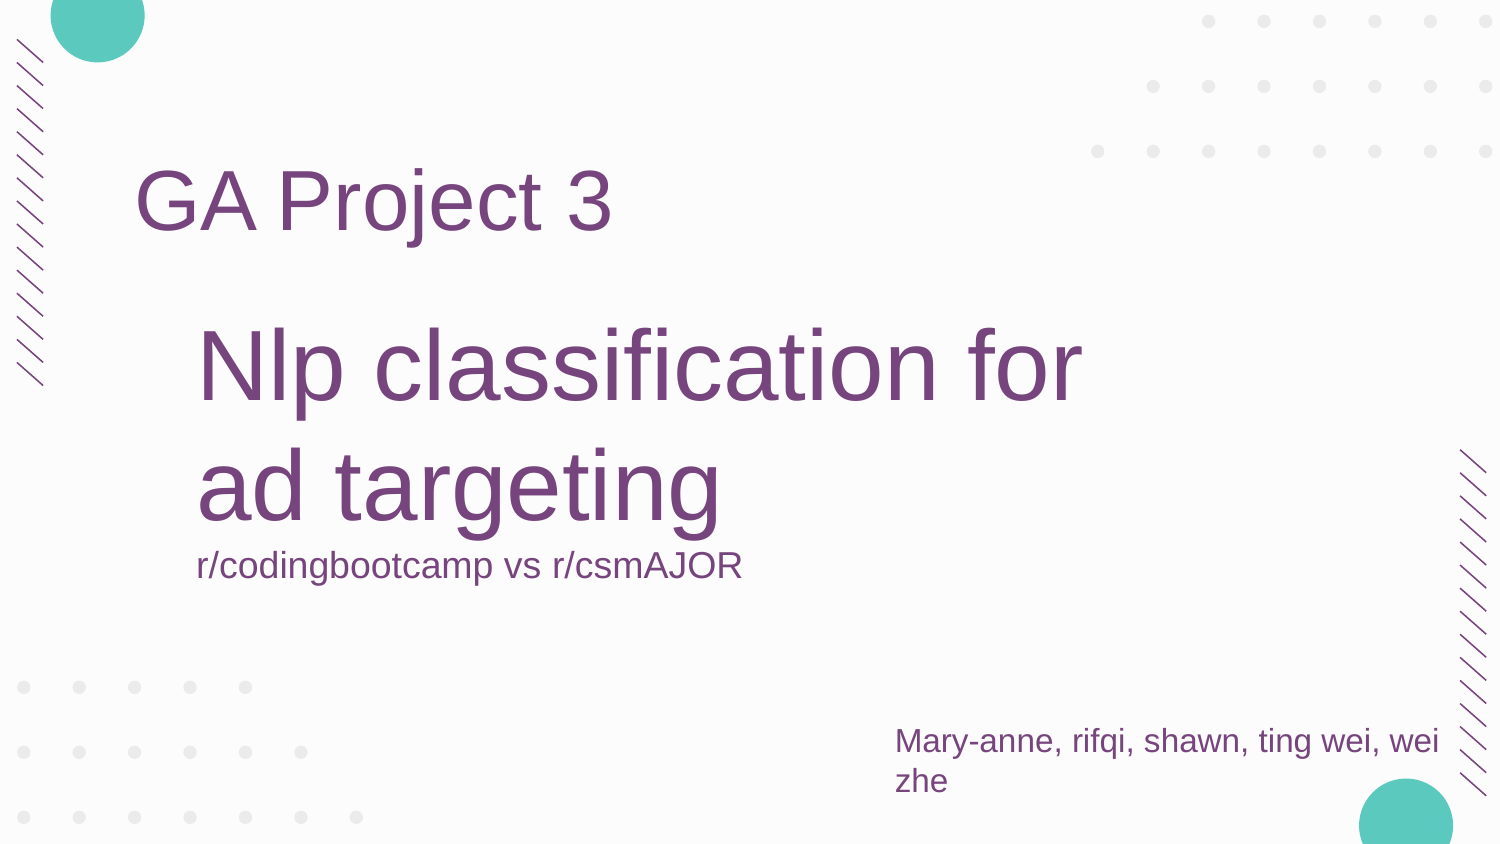

# GA Project 3
Nlp classification for
ad targeting
r/codingbootcamp vs r/csmAJOR

Mary-anne, rifqi, shawn, ting wei, wei zhe